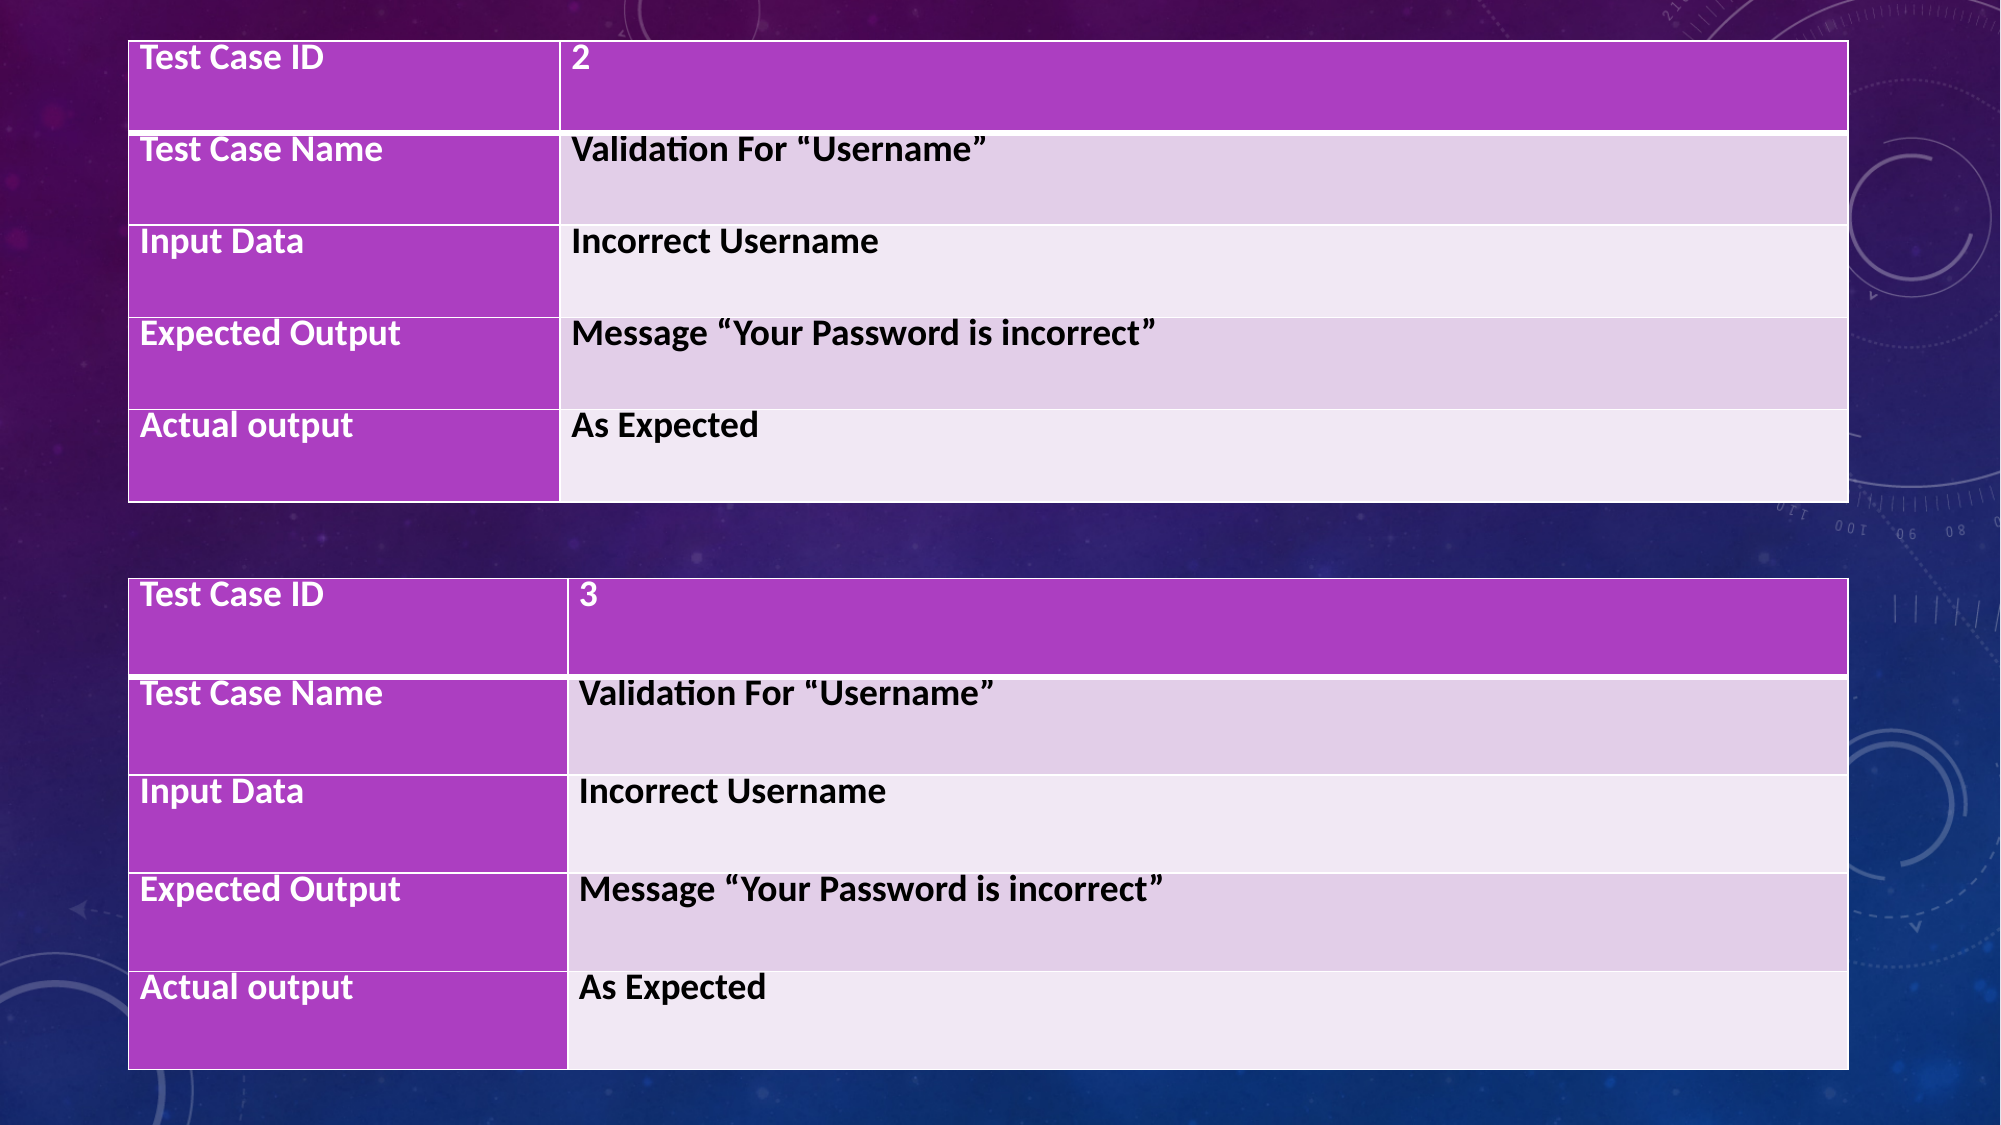

| Test Case ID | 2 |
| --- | --- |
| Test Case Name | Validation For “Username” |
| Input Data | Incorrect Username |
| Expected Output | Message “Your Password is incorrect” |
| Actual output | As Expected |
| Test Case ID | 3 |
| --- | --- |
| Test Case Name | Validation For “Username” |
| Input Data | Incorrect Username |
| Expected Output | Message “Your Password is incorrect” |
| Actual output | As Expected |